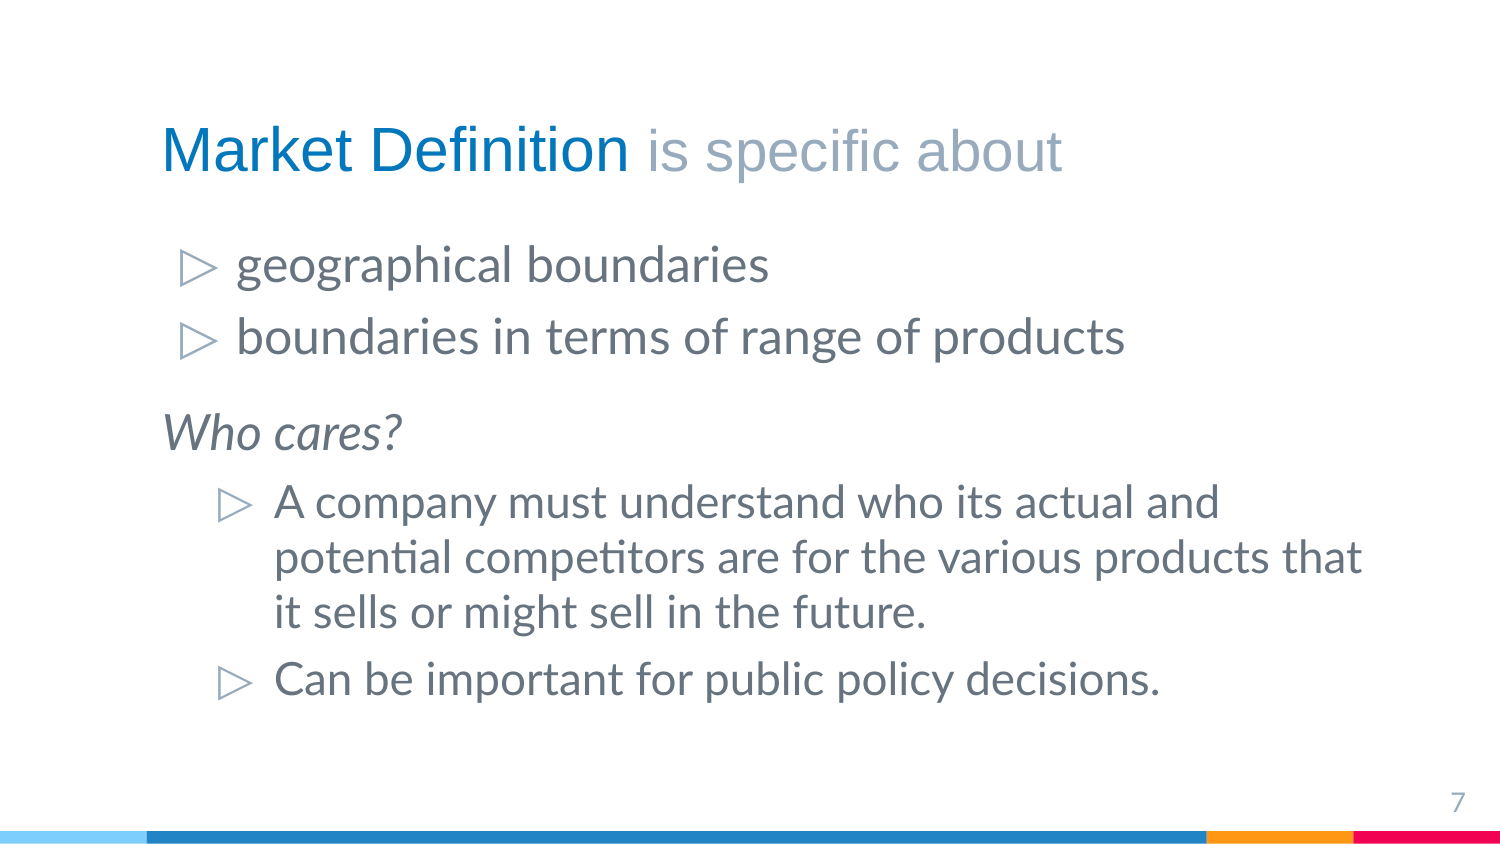

# Market Definition is specific about
geographical boundaries
boundaries in terms of range of products

Who cares?
A company must understand who its actual and potential competitors are for the various products that it sells or might sell in the future.
Can be important for public policy decisions.

7